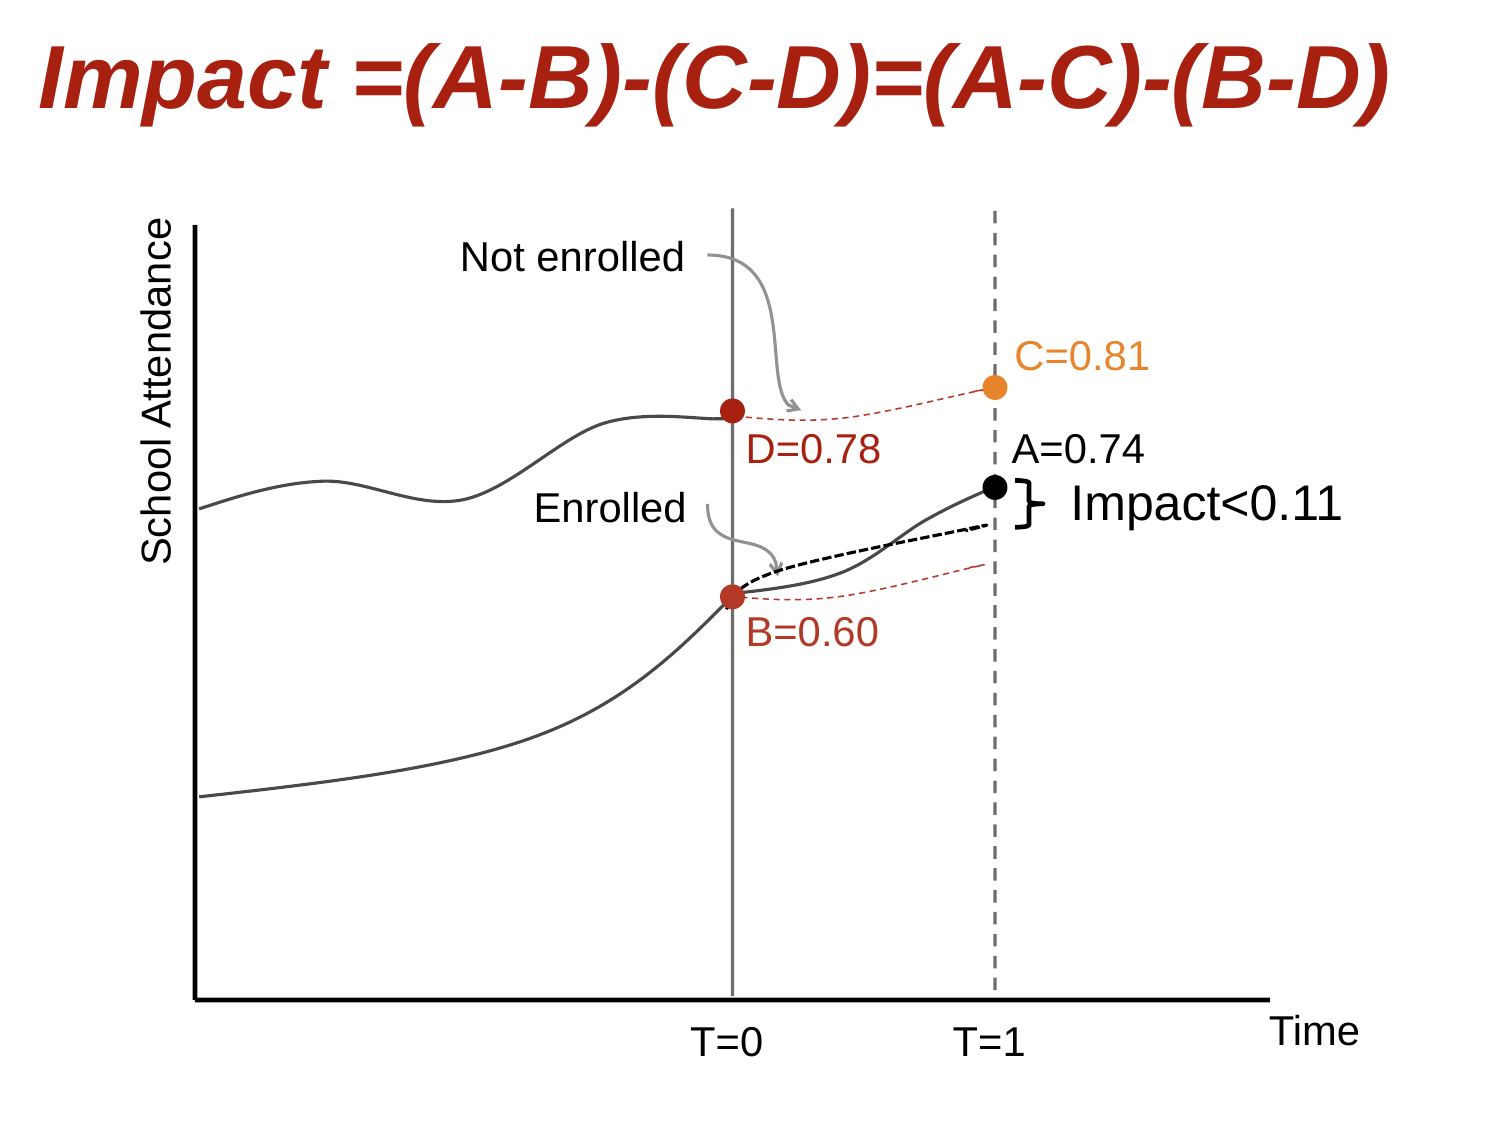

Impact =(A-B)-(C-D)=(A-C)-(B-D)

Not enrolled

C=0.81
School Attendance

D=0.78
A=0.74
Impact<0.11
Enrolled

B=0.60
Time

T=0
T=1